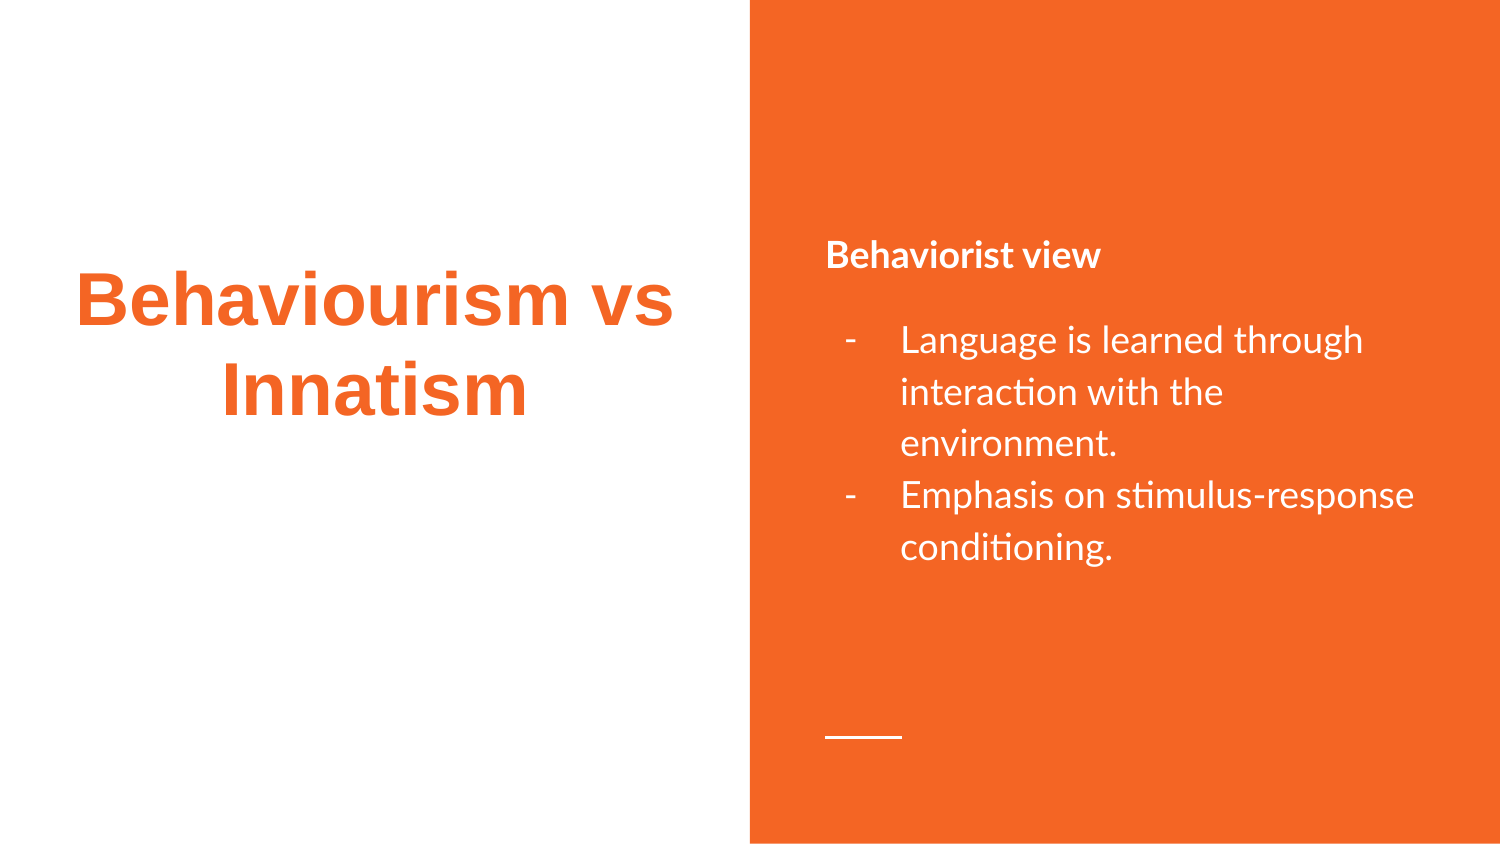

Behaviorist view
Language is learned through interaction with the environment.
Emphasis on stimulus-response conditioning.

# Behaviourism vs Innatism